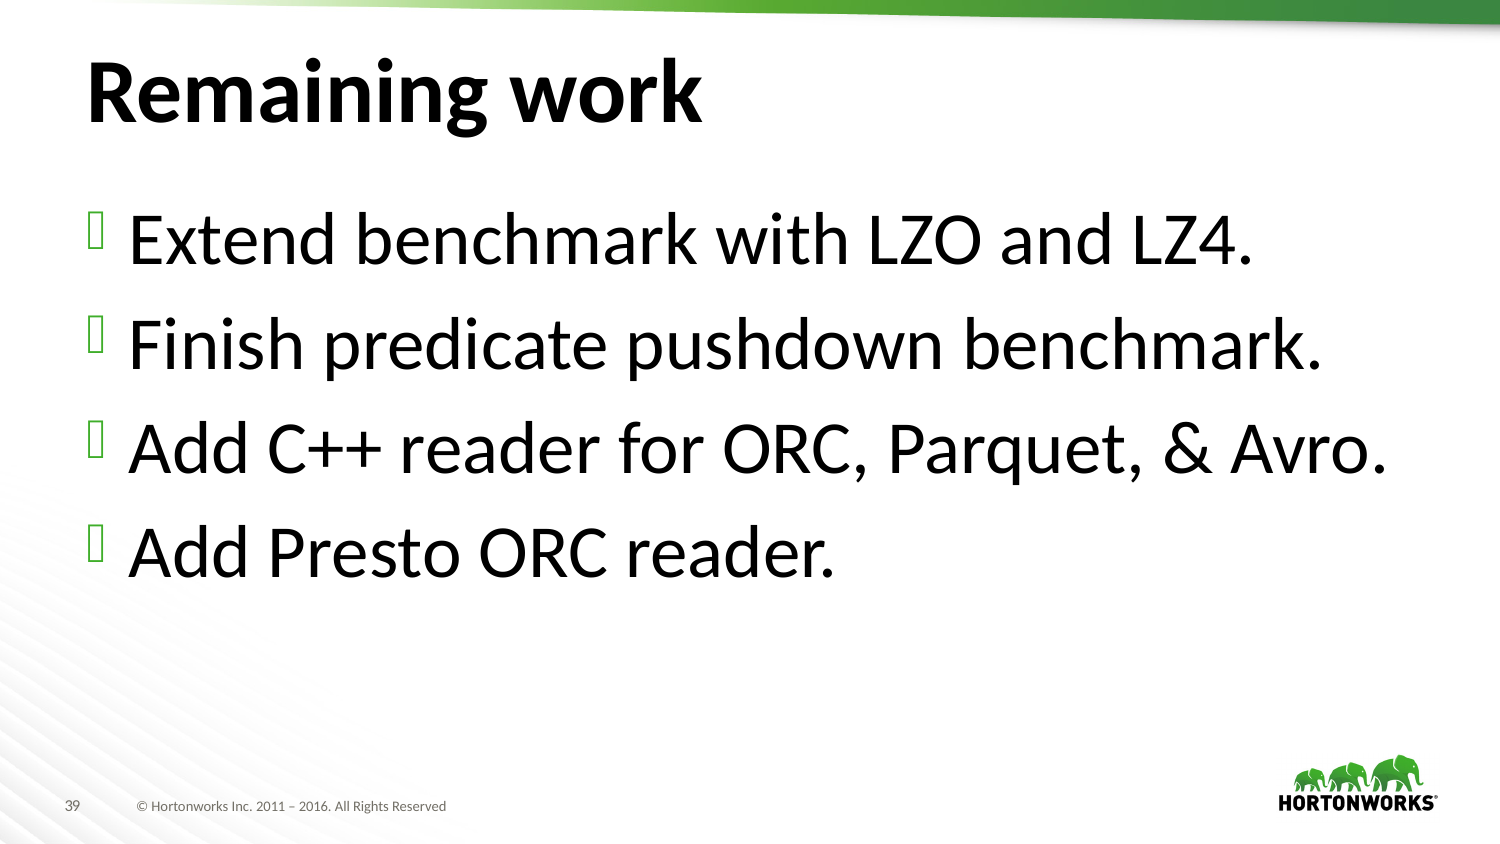

# Remaining work
Extend benchmark with LZO and LZ4.
Finish predicate pushdown benchmark.
Add C++ reader for ORC, Parquet, & Avro.
Add Presto ORC reader.